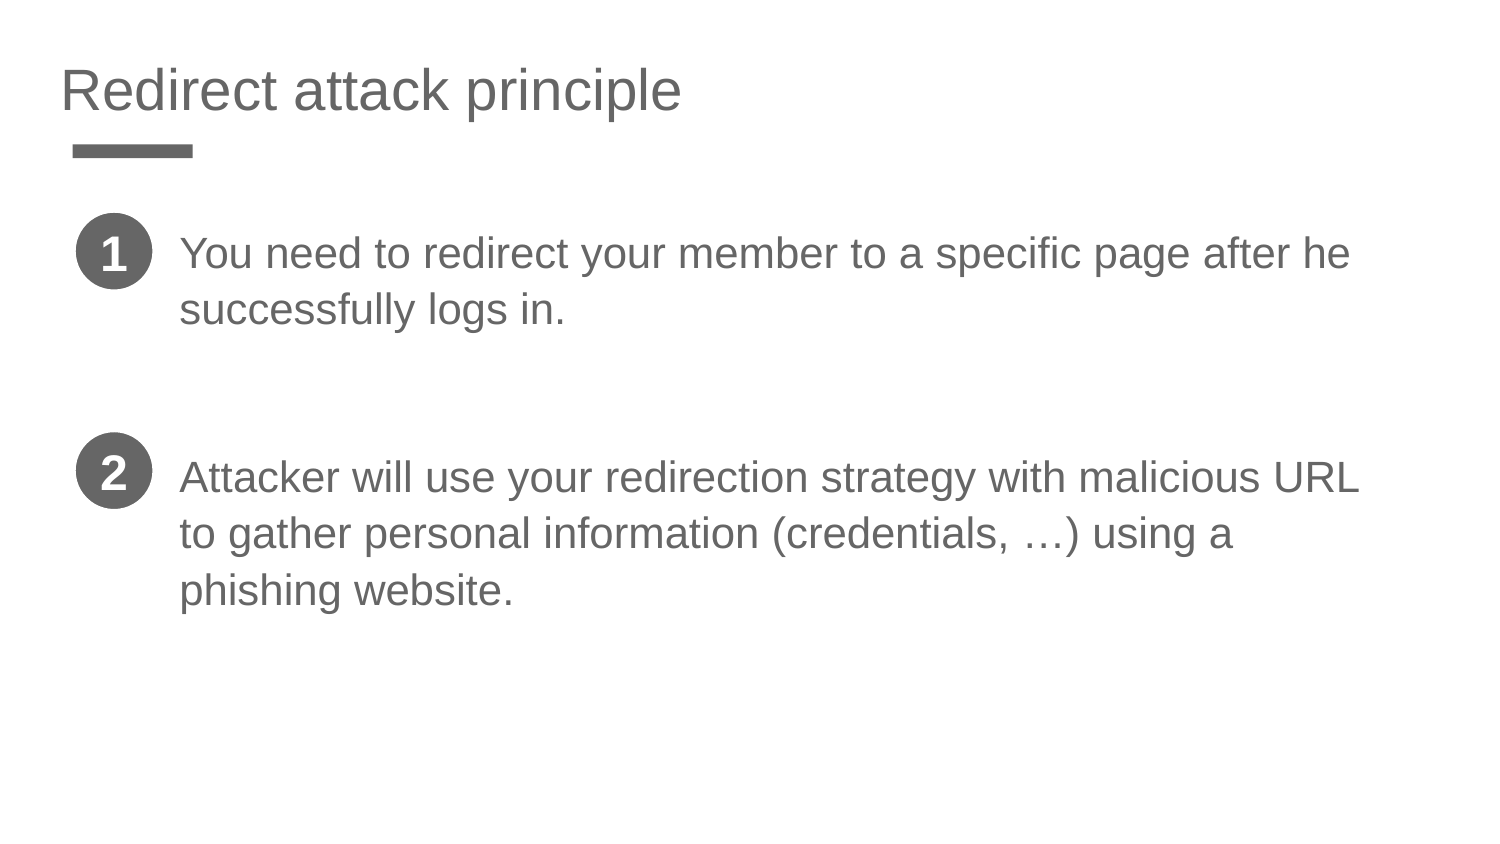

Redirect attack principle

You need to redirect your member to a specific page after he successfully logs in.
1
2
Attacker will use your redirection strategy with malicious URL to gather personal information (credentials, …) using a phishing website.